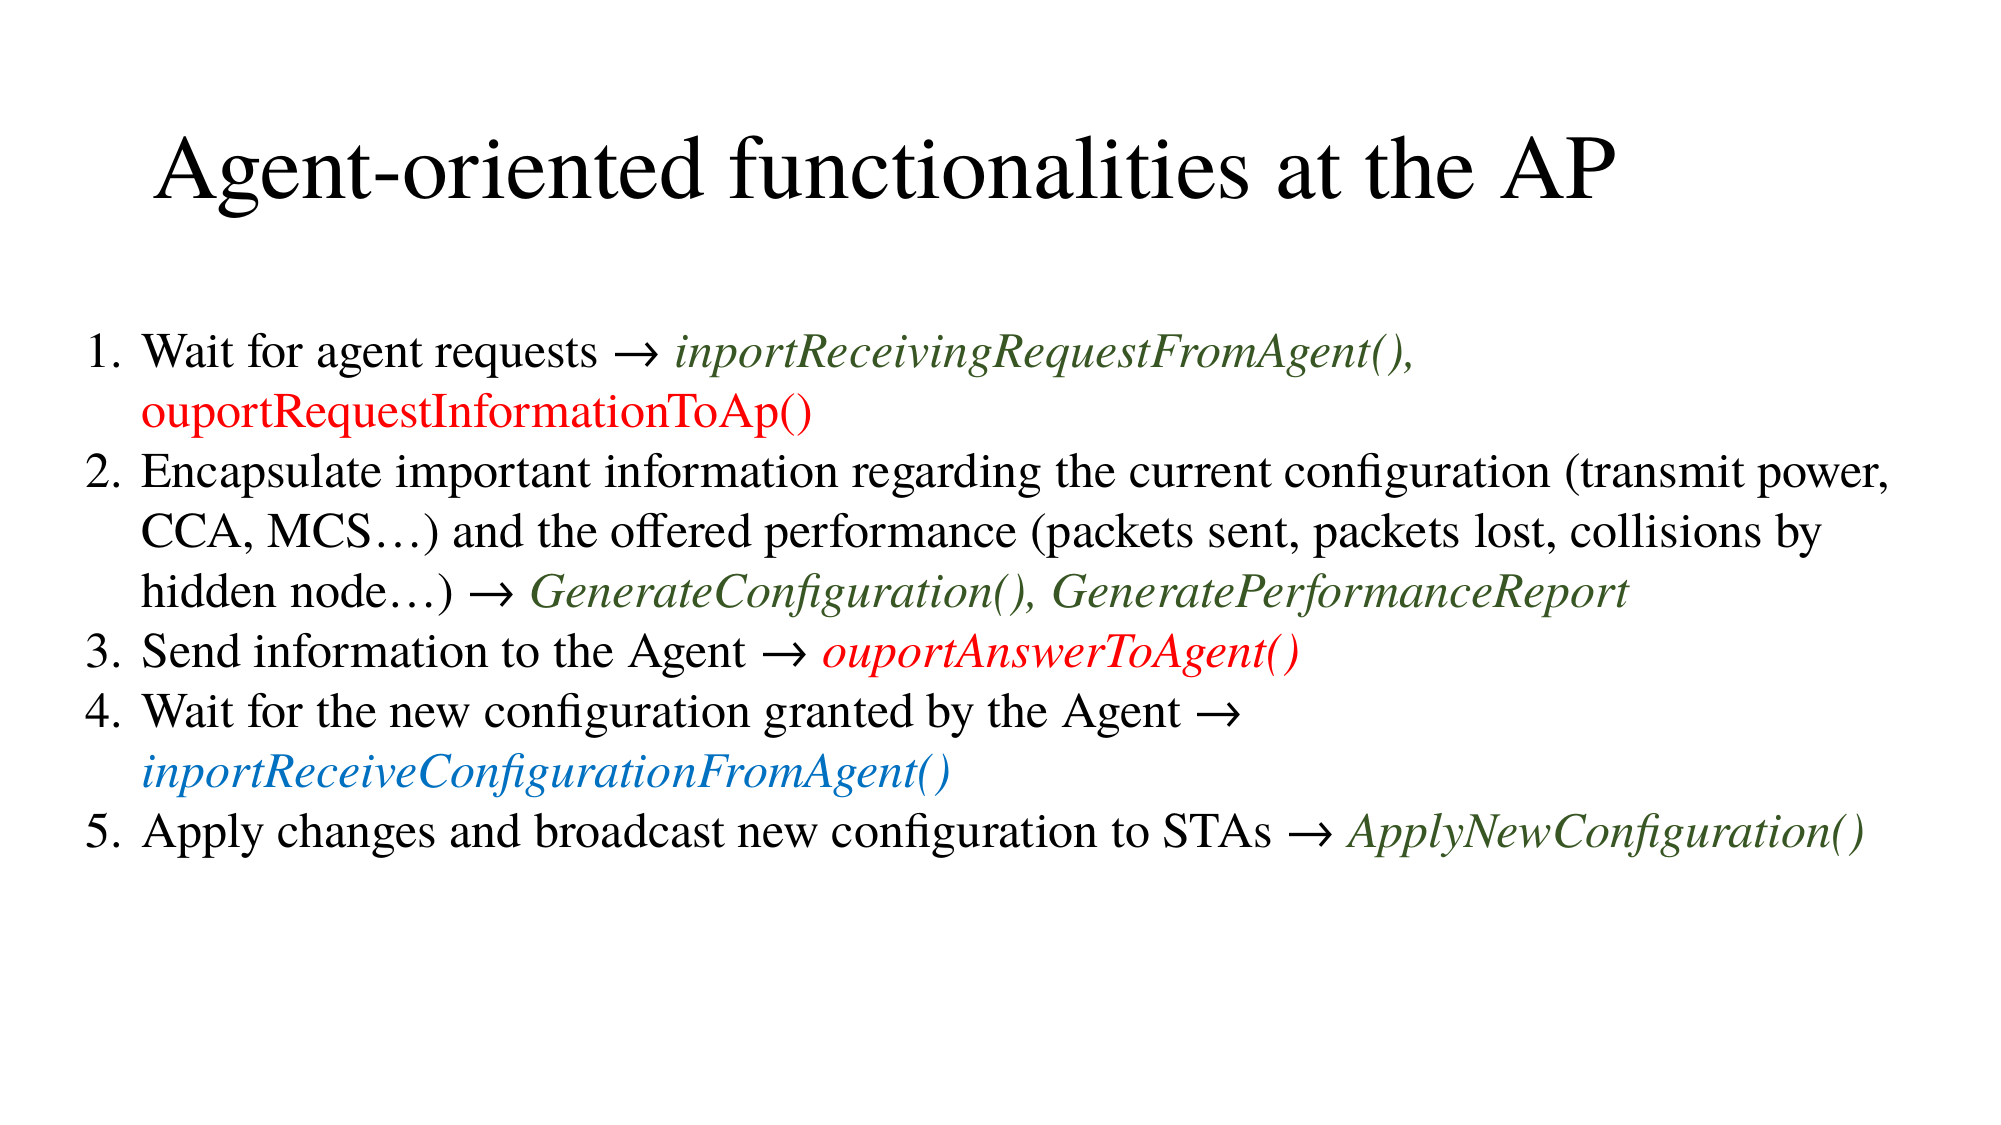

# Agent-oriented functionalities at the AP
Wait for agent requests → inportReceivingRequestFromAgent(), ouportRequestInformationToAp()
Encapsulate important information regarding the current configuration (transmit power, CCA, MCS…) and the offered performance (packets sent, packets lost, collisions by hidden node…) → GenerateConfiguration(), GeneratePerformanceReport
Send information to the Agent → ouportAnswerToAgent()
Wait for the new configuration granted by the Agent → inportReceiveConfigurationFromAgent()
Apply changes and broadcast new configuration to STAs → ApplyNewConfiguration()